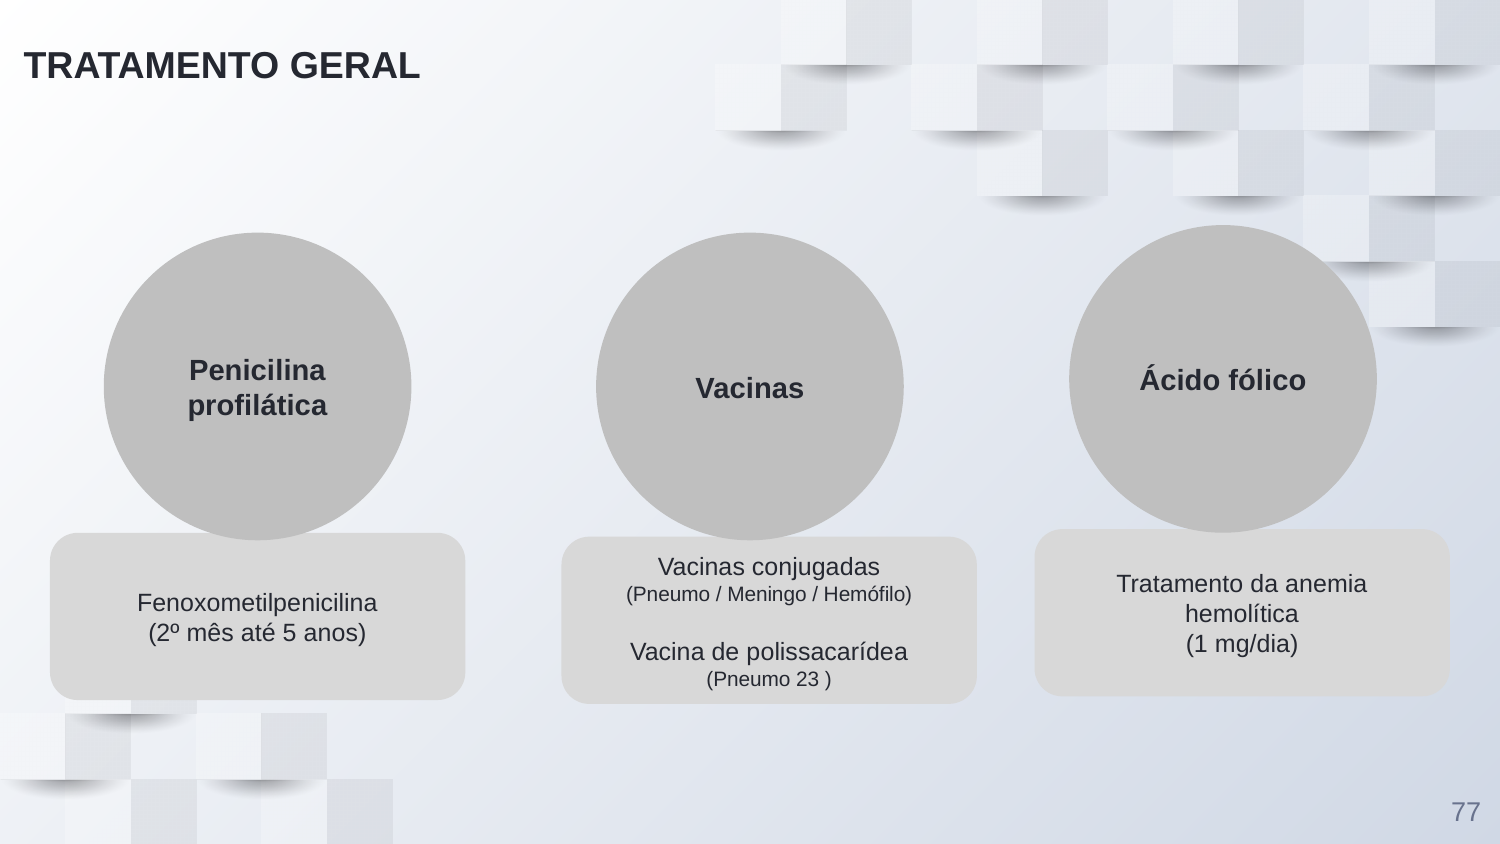

# TRATAMENTO GERAL
Ácido fólico
Penicilina profilática
Vacinas
Tratamento da anemia hemolítica
(1 mg/dia)
Fenoxometilpenicilina
(2º mês até 5 anos)
Vacinas conjugadas
(Pneumo / Meningo / Hemófilo)

Vacina de polissacarídea
(Pneumo 23 )
77